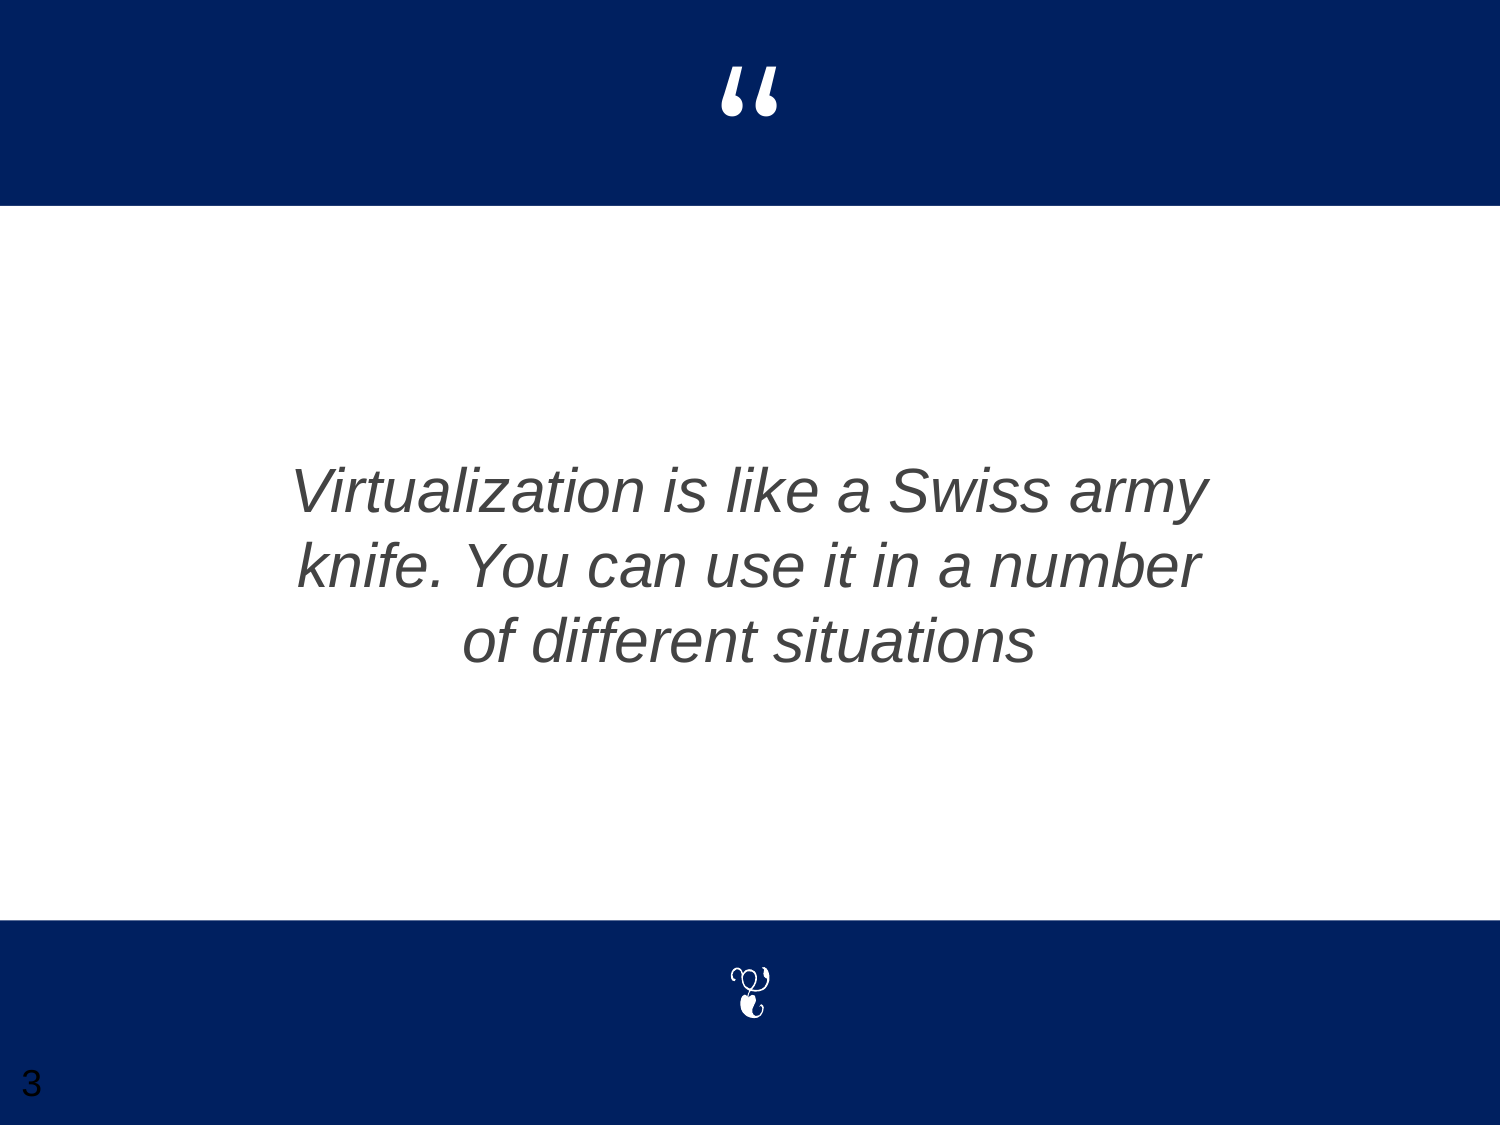

Virtualization is like a Swiss army knife. You can use it in a number of different situations

3